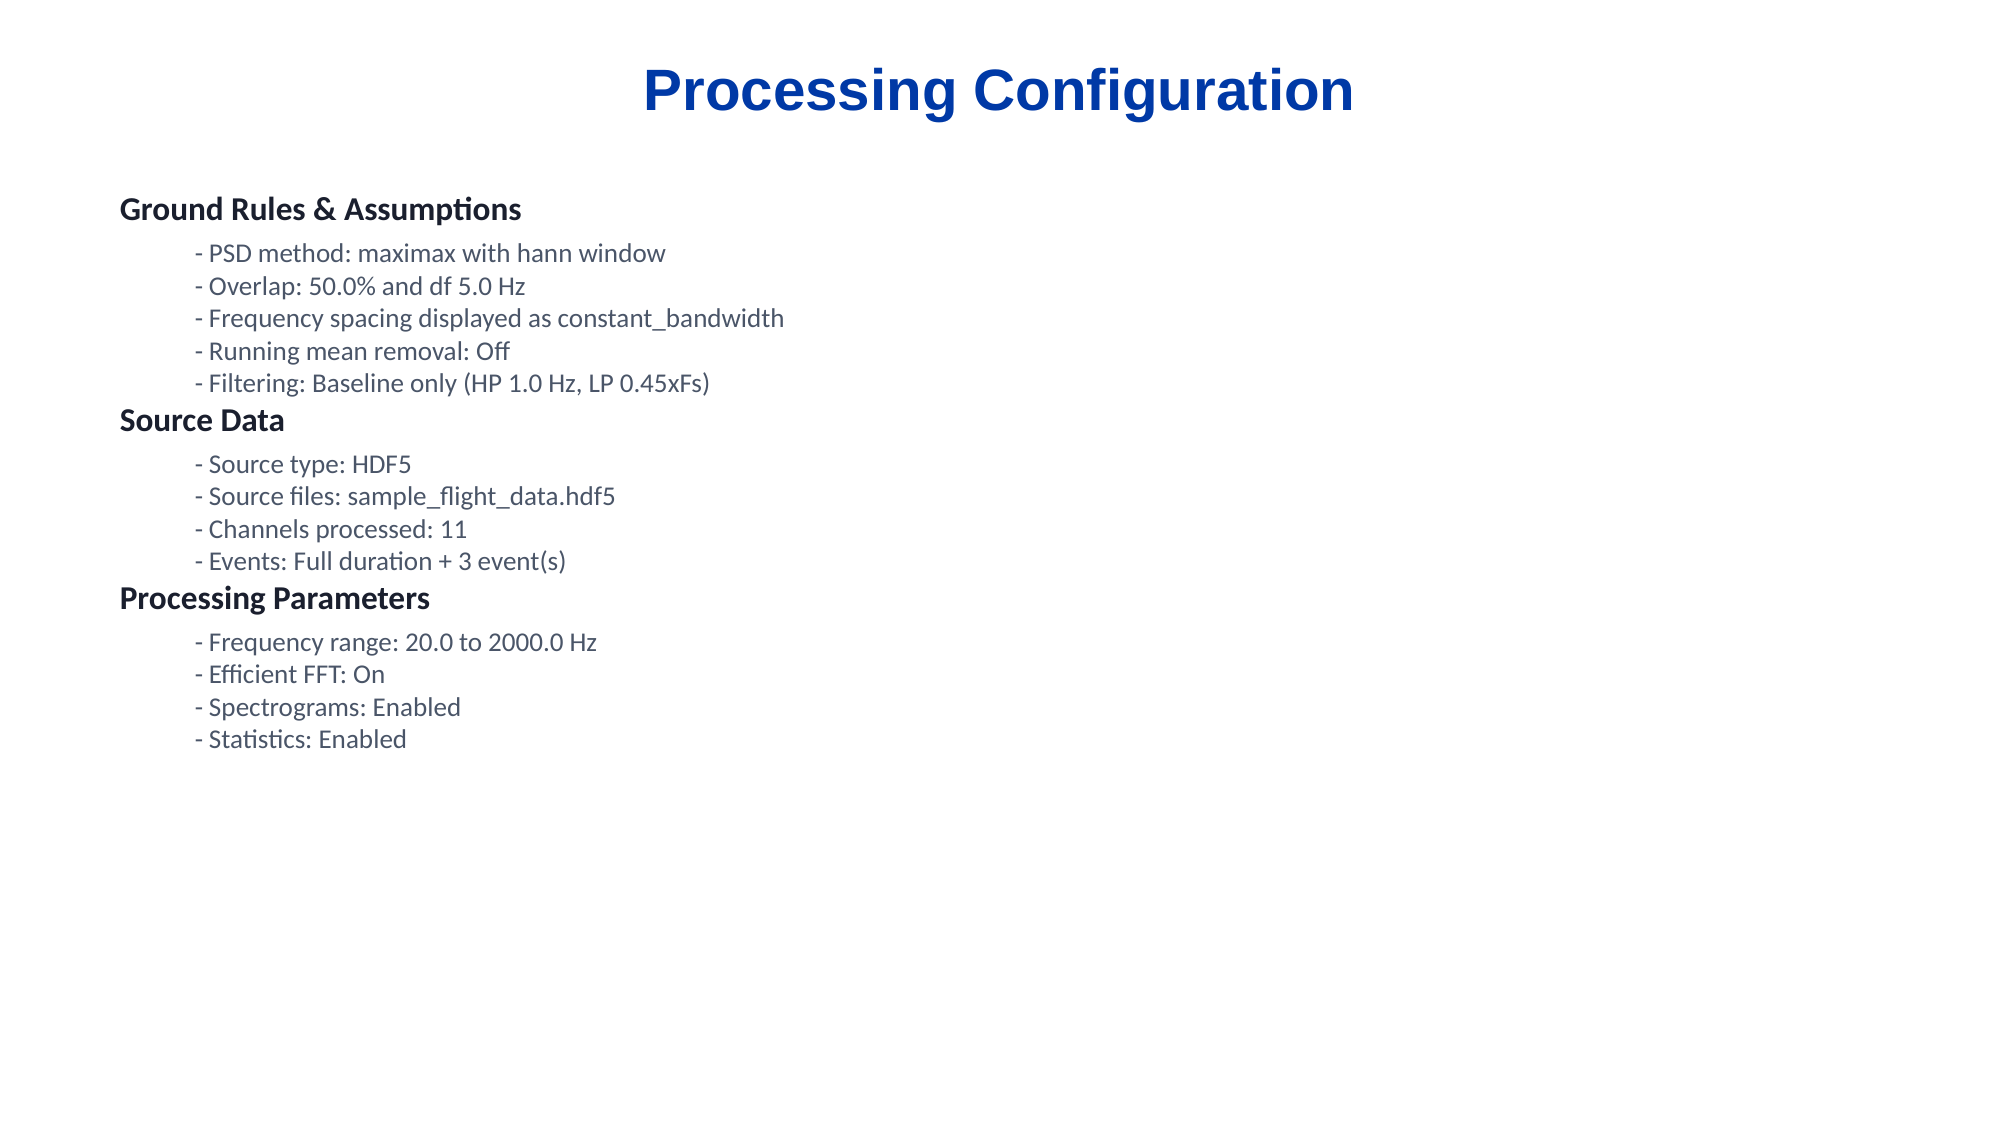

Processing Configuration
Ground Rules & Assumptions
- PSD method: maximax with hann window
- Overlap: 50.0% and df 5.0 Hz
- Frequency spacing displayed as constant_bandwidth
- Running mean removal: Off
- Filtering: Baseline only (HP 1.0 Hz, LP 0.45xFs)
Source Data
- Source type: HDF5
- Source files: sample_flight_data.hdf5
- Channels processed: 11
- Events: Full duration + 3 event(s)
Processing Parameters
- Frequency range: 20.0 to 2000.0 Hz
- Efficient FFT: On
- Spectrograms: Enabled
- Statistics: Enabled